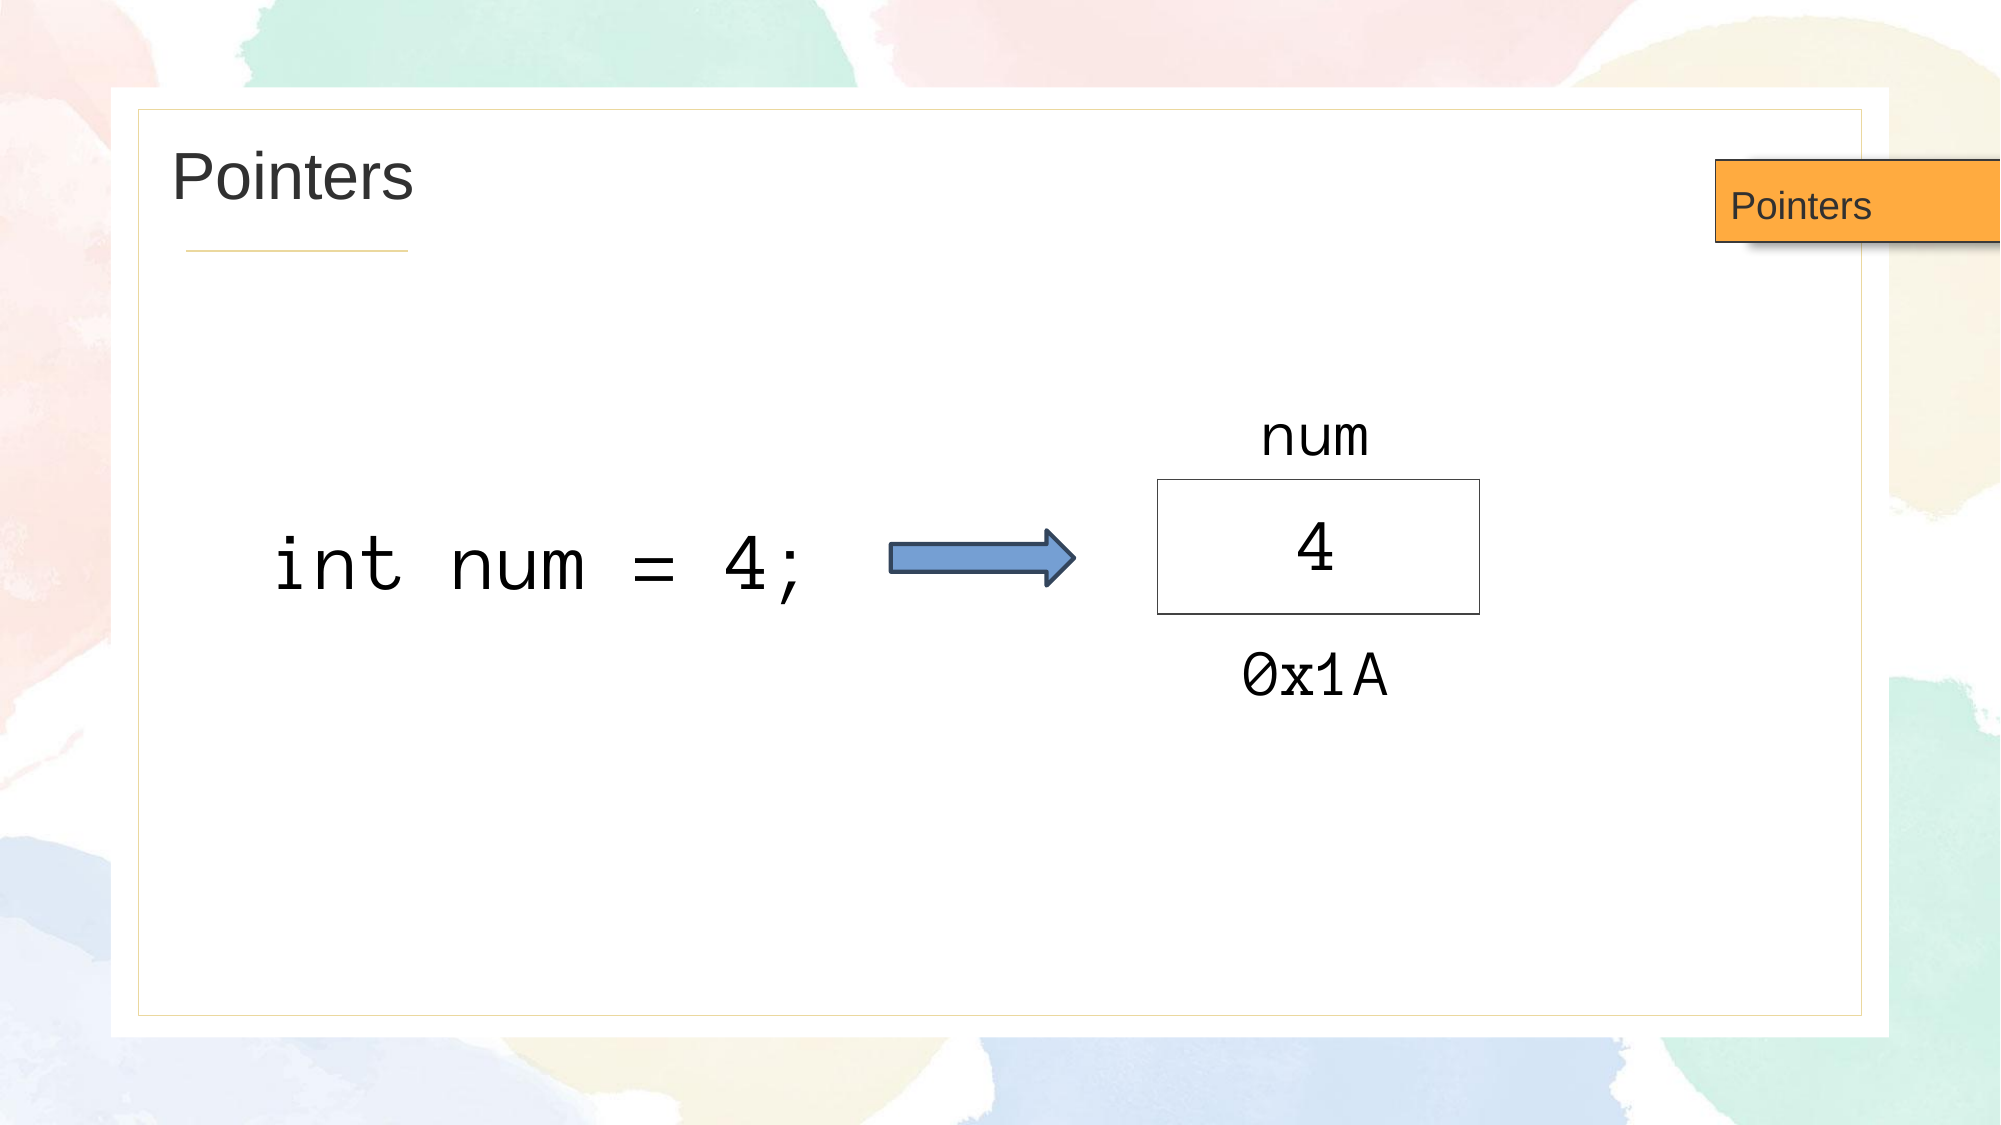

# Pointers
Pointers
num
| 4 |
| --- |
int num = 4;

0x1A